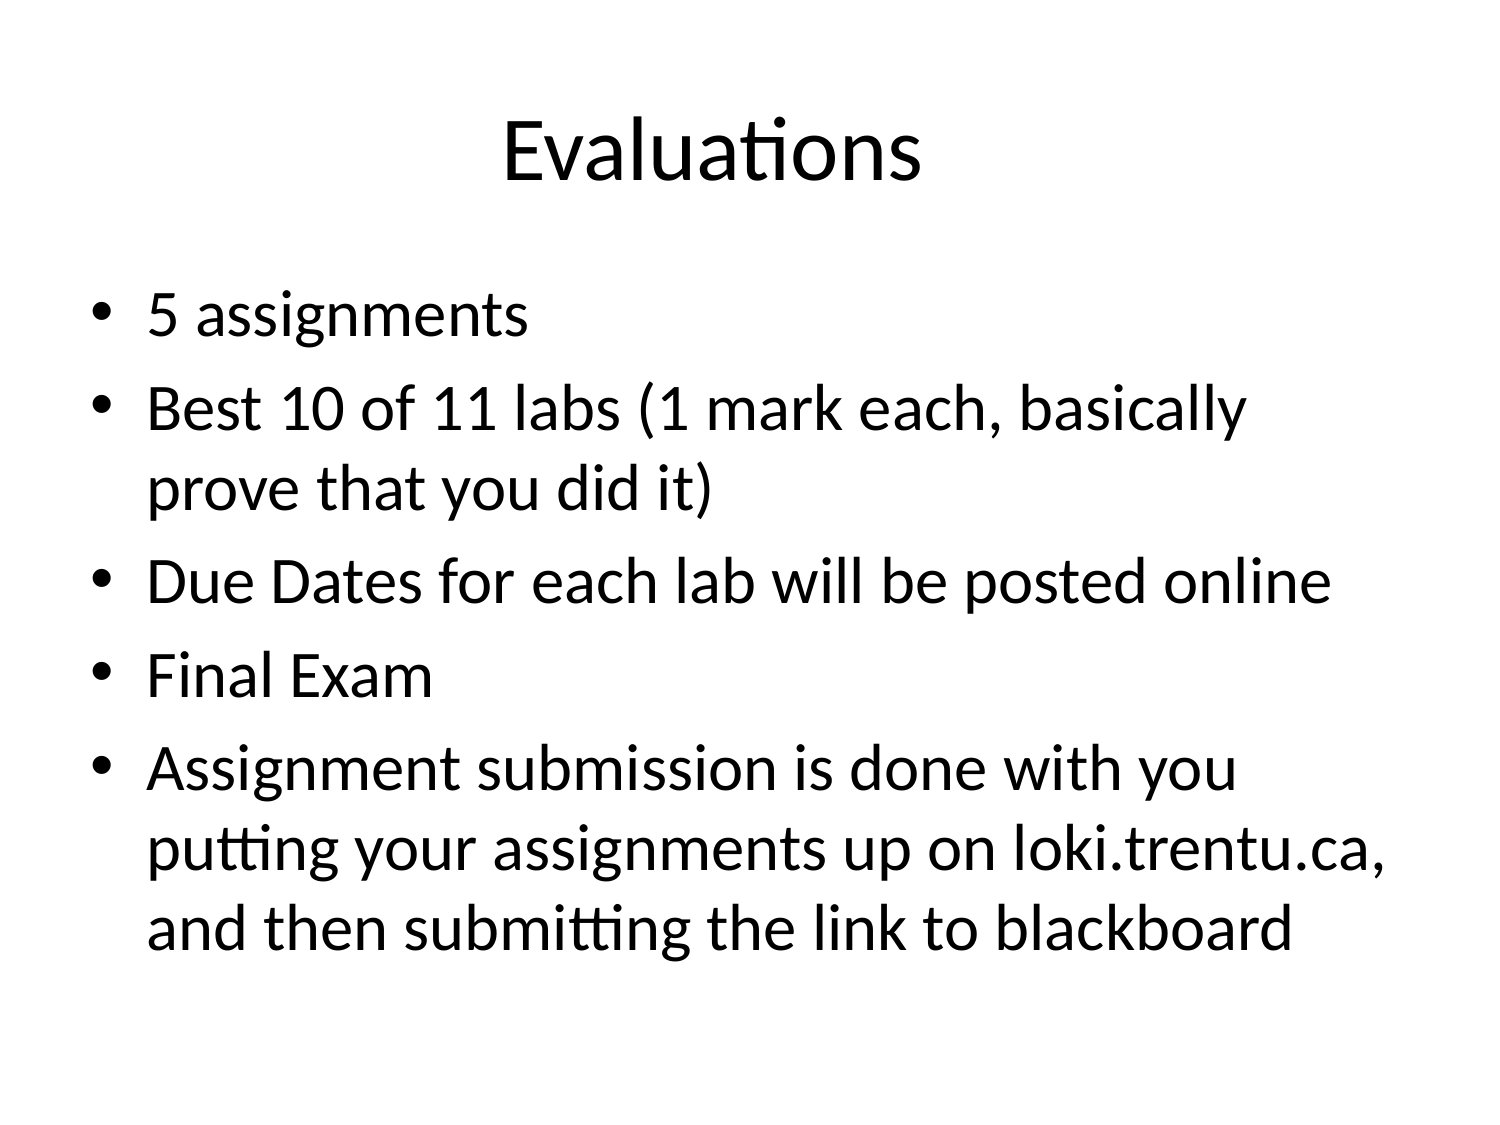

# Evaluations
5 assignments
Best 10 of 11 labs (1 mark each, basically prove that you did it)
Due Dates for each lab will be posted online
Final Exam
Assignment submission is done with you putting your assignments up on loki.trentu.ca, and then submitting the link to blackboard